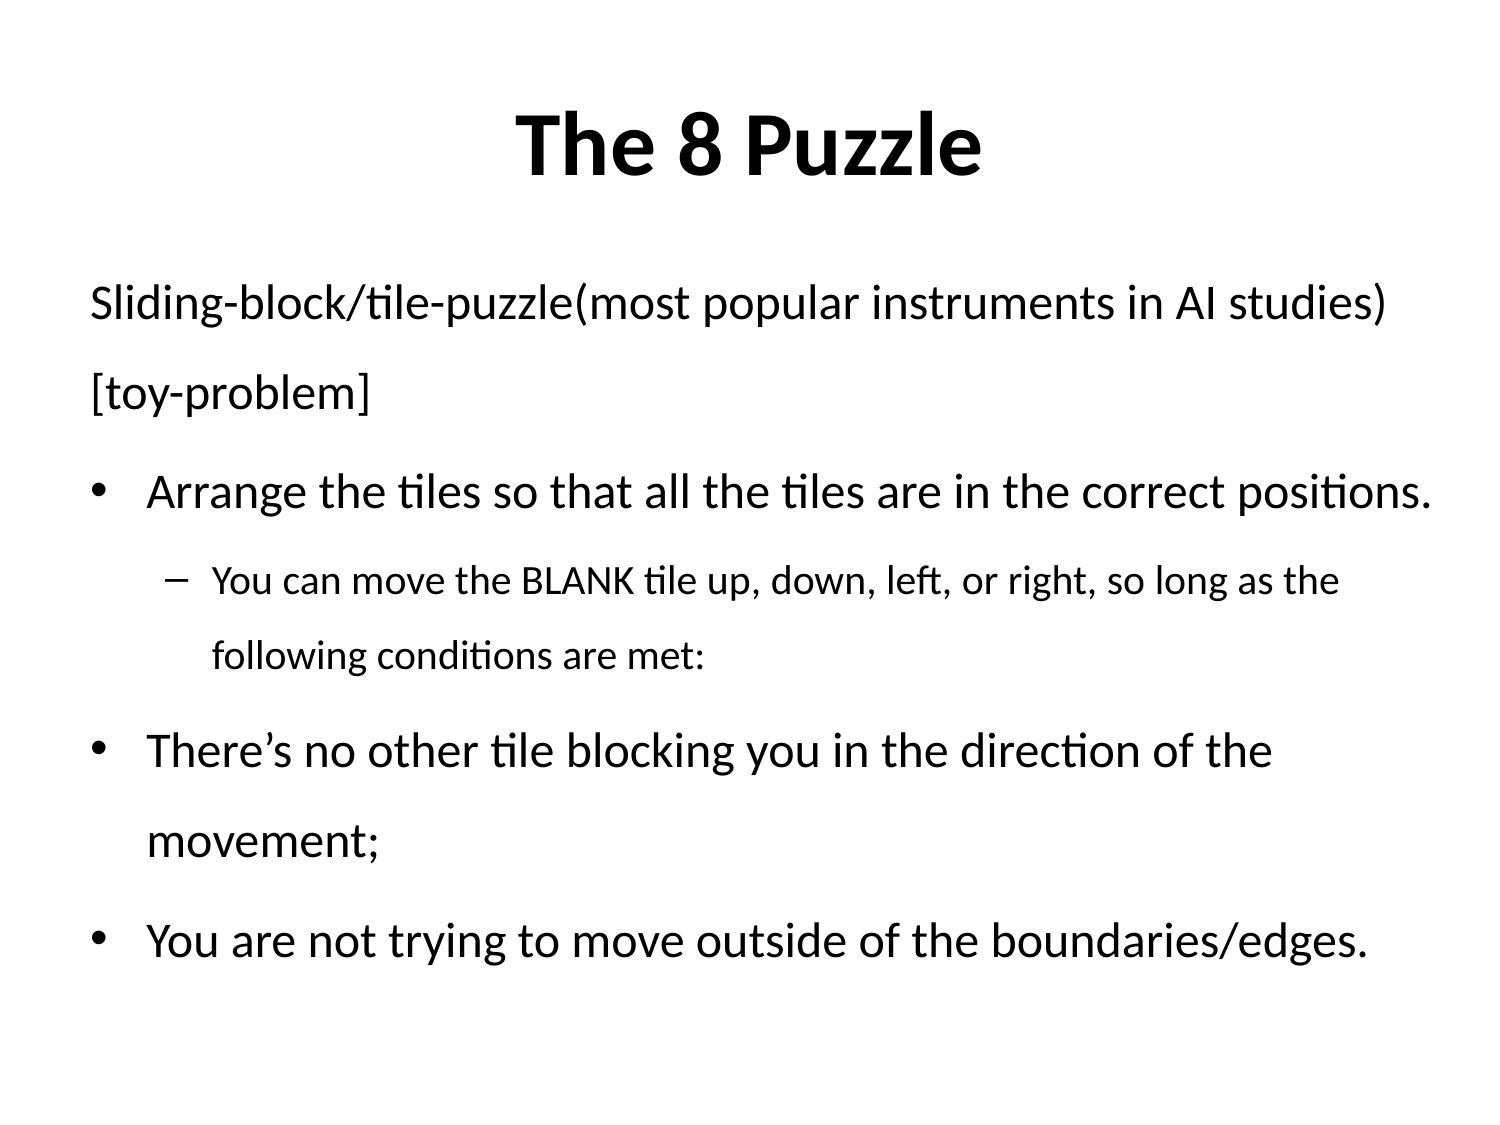

# The 8 Puzzle
Sliding-block/tile-puzzle(most popular instruments in AI studies) [toy-problem]
Arrange the tiles so that all the tiles are in the correct positions.
You can move the BLANK tile up, down, left, or right, so long as the following conditions are met:
There’s no other tile blocking you in the direction of the movement;
You are not trying to move outside of the boundaries/edges.